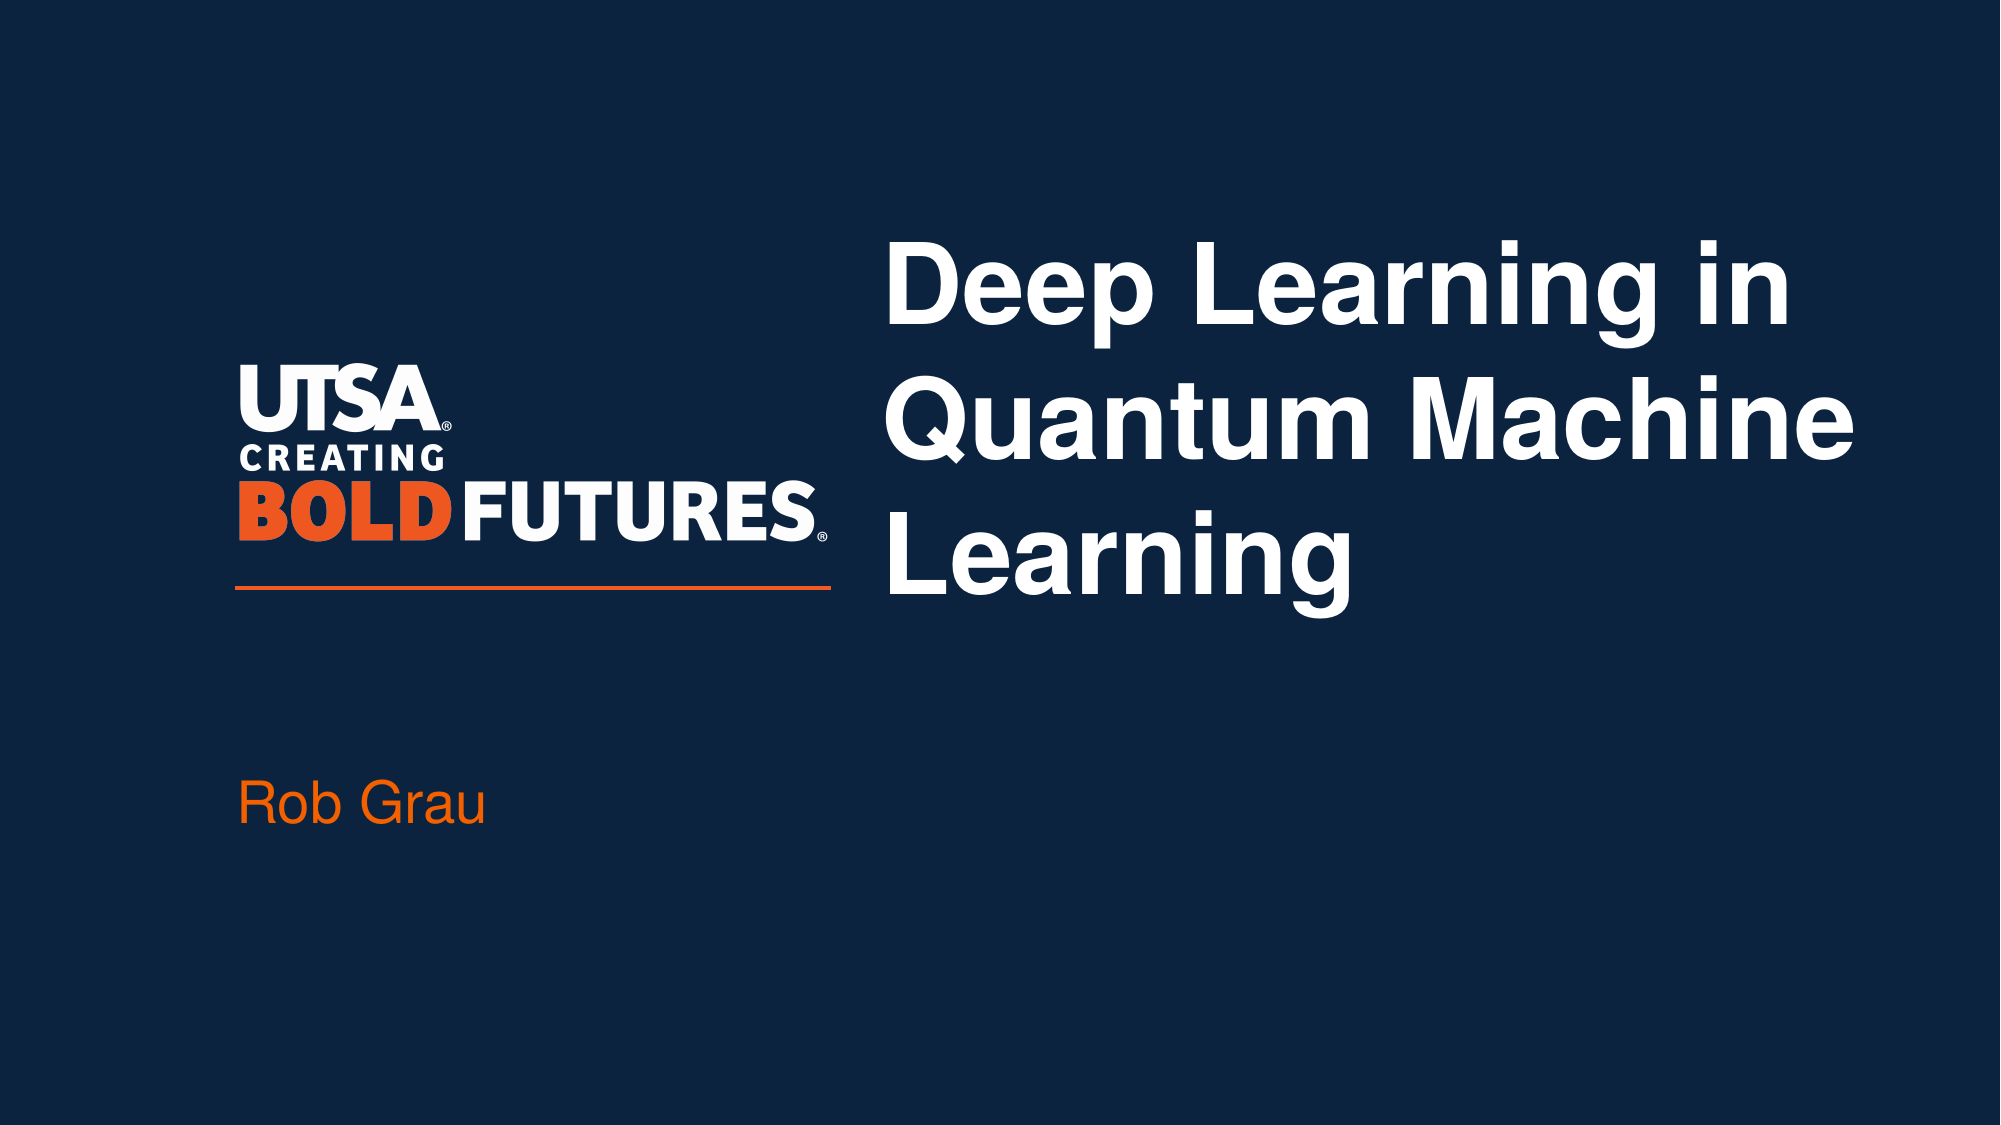

Deep Learning in Quantum Machine Learning
Rob Grau